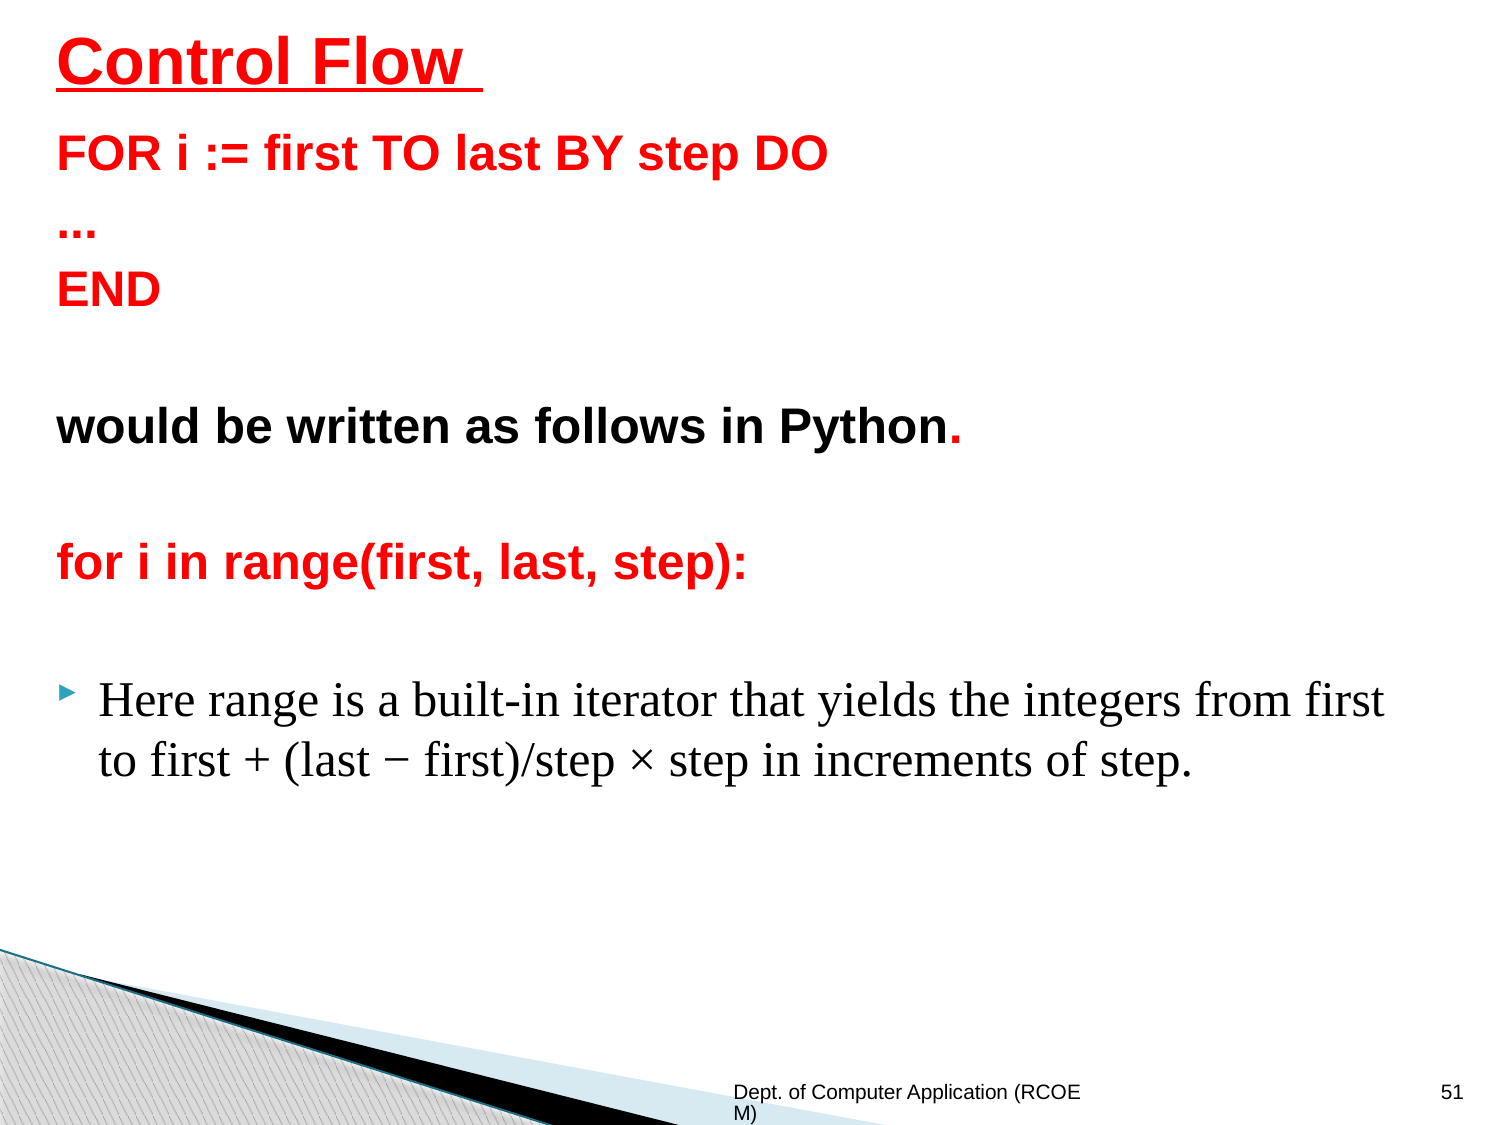

# Control Flow
FOR i := first TO last BY step DO
...
END

would be written as follows in Python.

for i in range(first, last, step):

Here range is a built-in iterator that yields the integers from first to first + (last − first)/step × step in increments of step.

Dept. of Computer Application (RCOEM)
51